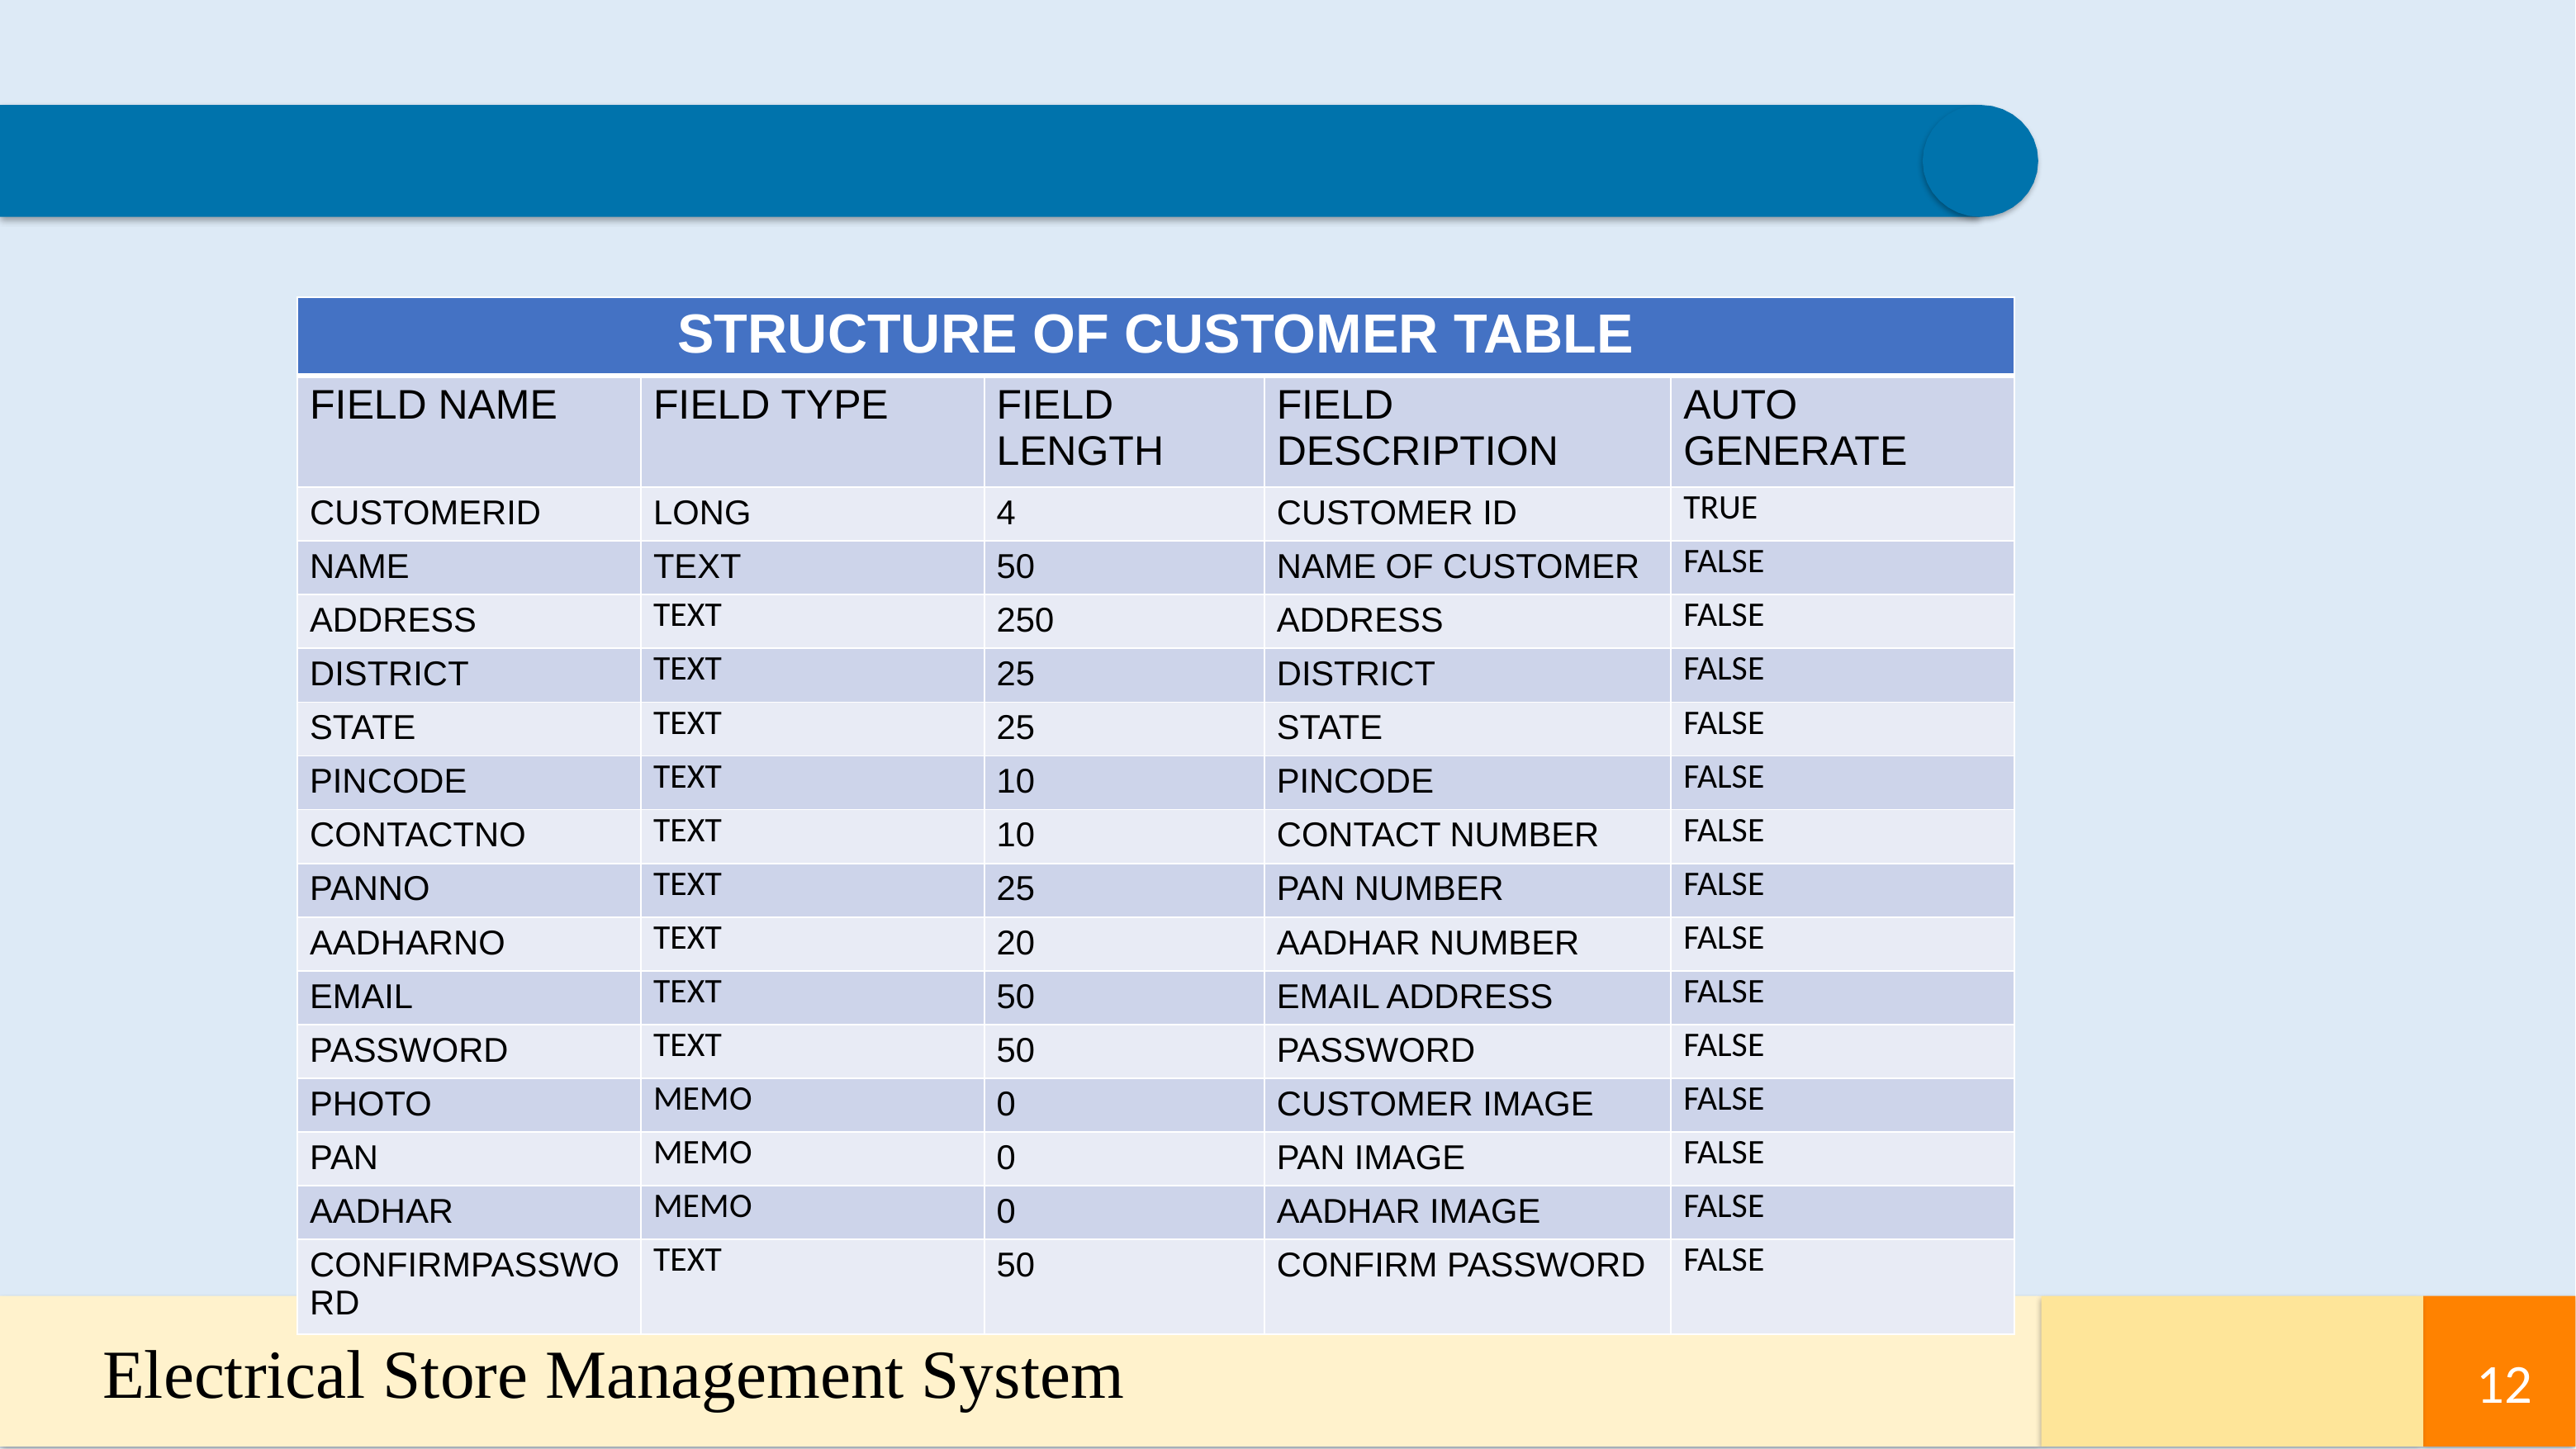

| STRUCTURE OF CUSTOMER TABLE |  |  |  |  |
| --- | --- | --- | --- | --- |
| FIELD NAME | FIELD TYPE | FIELD LENGTH | FIELD DESCRIPTION | AUTO GENERATE |
| CUSTOMERID | LONG | 4 | CUSTOMER ID | TRUE |
| NAME | TEXT | 50 | NAME OF CUSTOMER | FALSE |
| ADDRESS | TEXT | 250 | ADDRESS | FALSE |
| DISTRICT | TEXT | 25 | DISTRICT | FALSE |
| STATE | TEXT | 25 | STATE | FALSE |
| PINCODE | TEXT | 10 | PINCODE | FALSE |
| CONTACTNO | TEXT | 10 | CONTACT NUMBER | FALSE |
| PANNO | TEXT | 25 | PAN NUMBER | FALSE |
| AADHARNO | TEXT | 20 | AADHAR NUMBER | FALSE |
| EMAIL | TEXT | 50 | EMAIL ADDRESS | FALSE |
| PASSWORD | TEXT | 50 | PASSWORD | FALSE |
| PHOTO | MEMO | 0 | CUSTOMER IMAGE | FALSE |
| PAN | MEMO | 0 | PAN IMAGE | FALSE |
| AADHAR | MEMO | 0 | AADHAR IMAGE | FALSE |
| CONFIRMPASSWORD | TEXT | 50 | CONFIRM PASSWORD | FALSE |

Electrical Store Management System
12
12